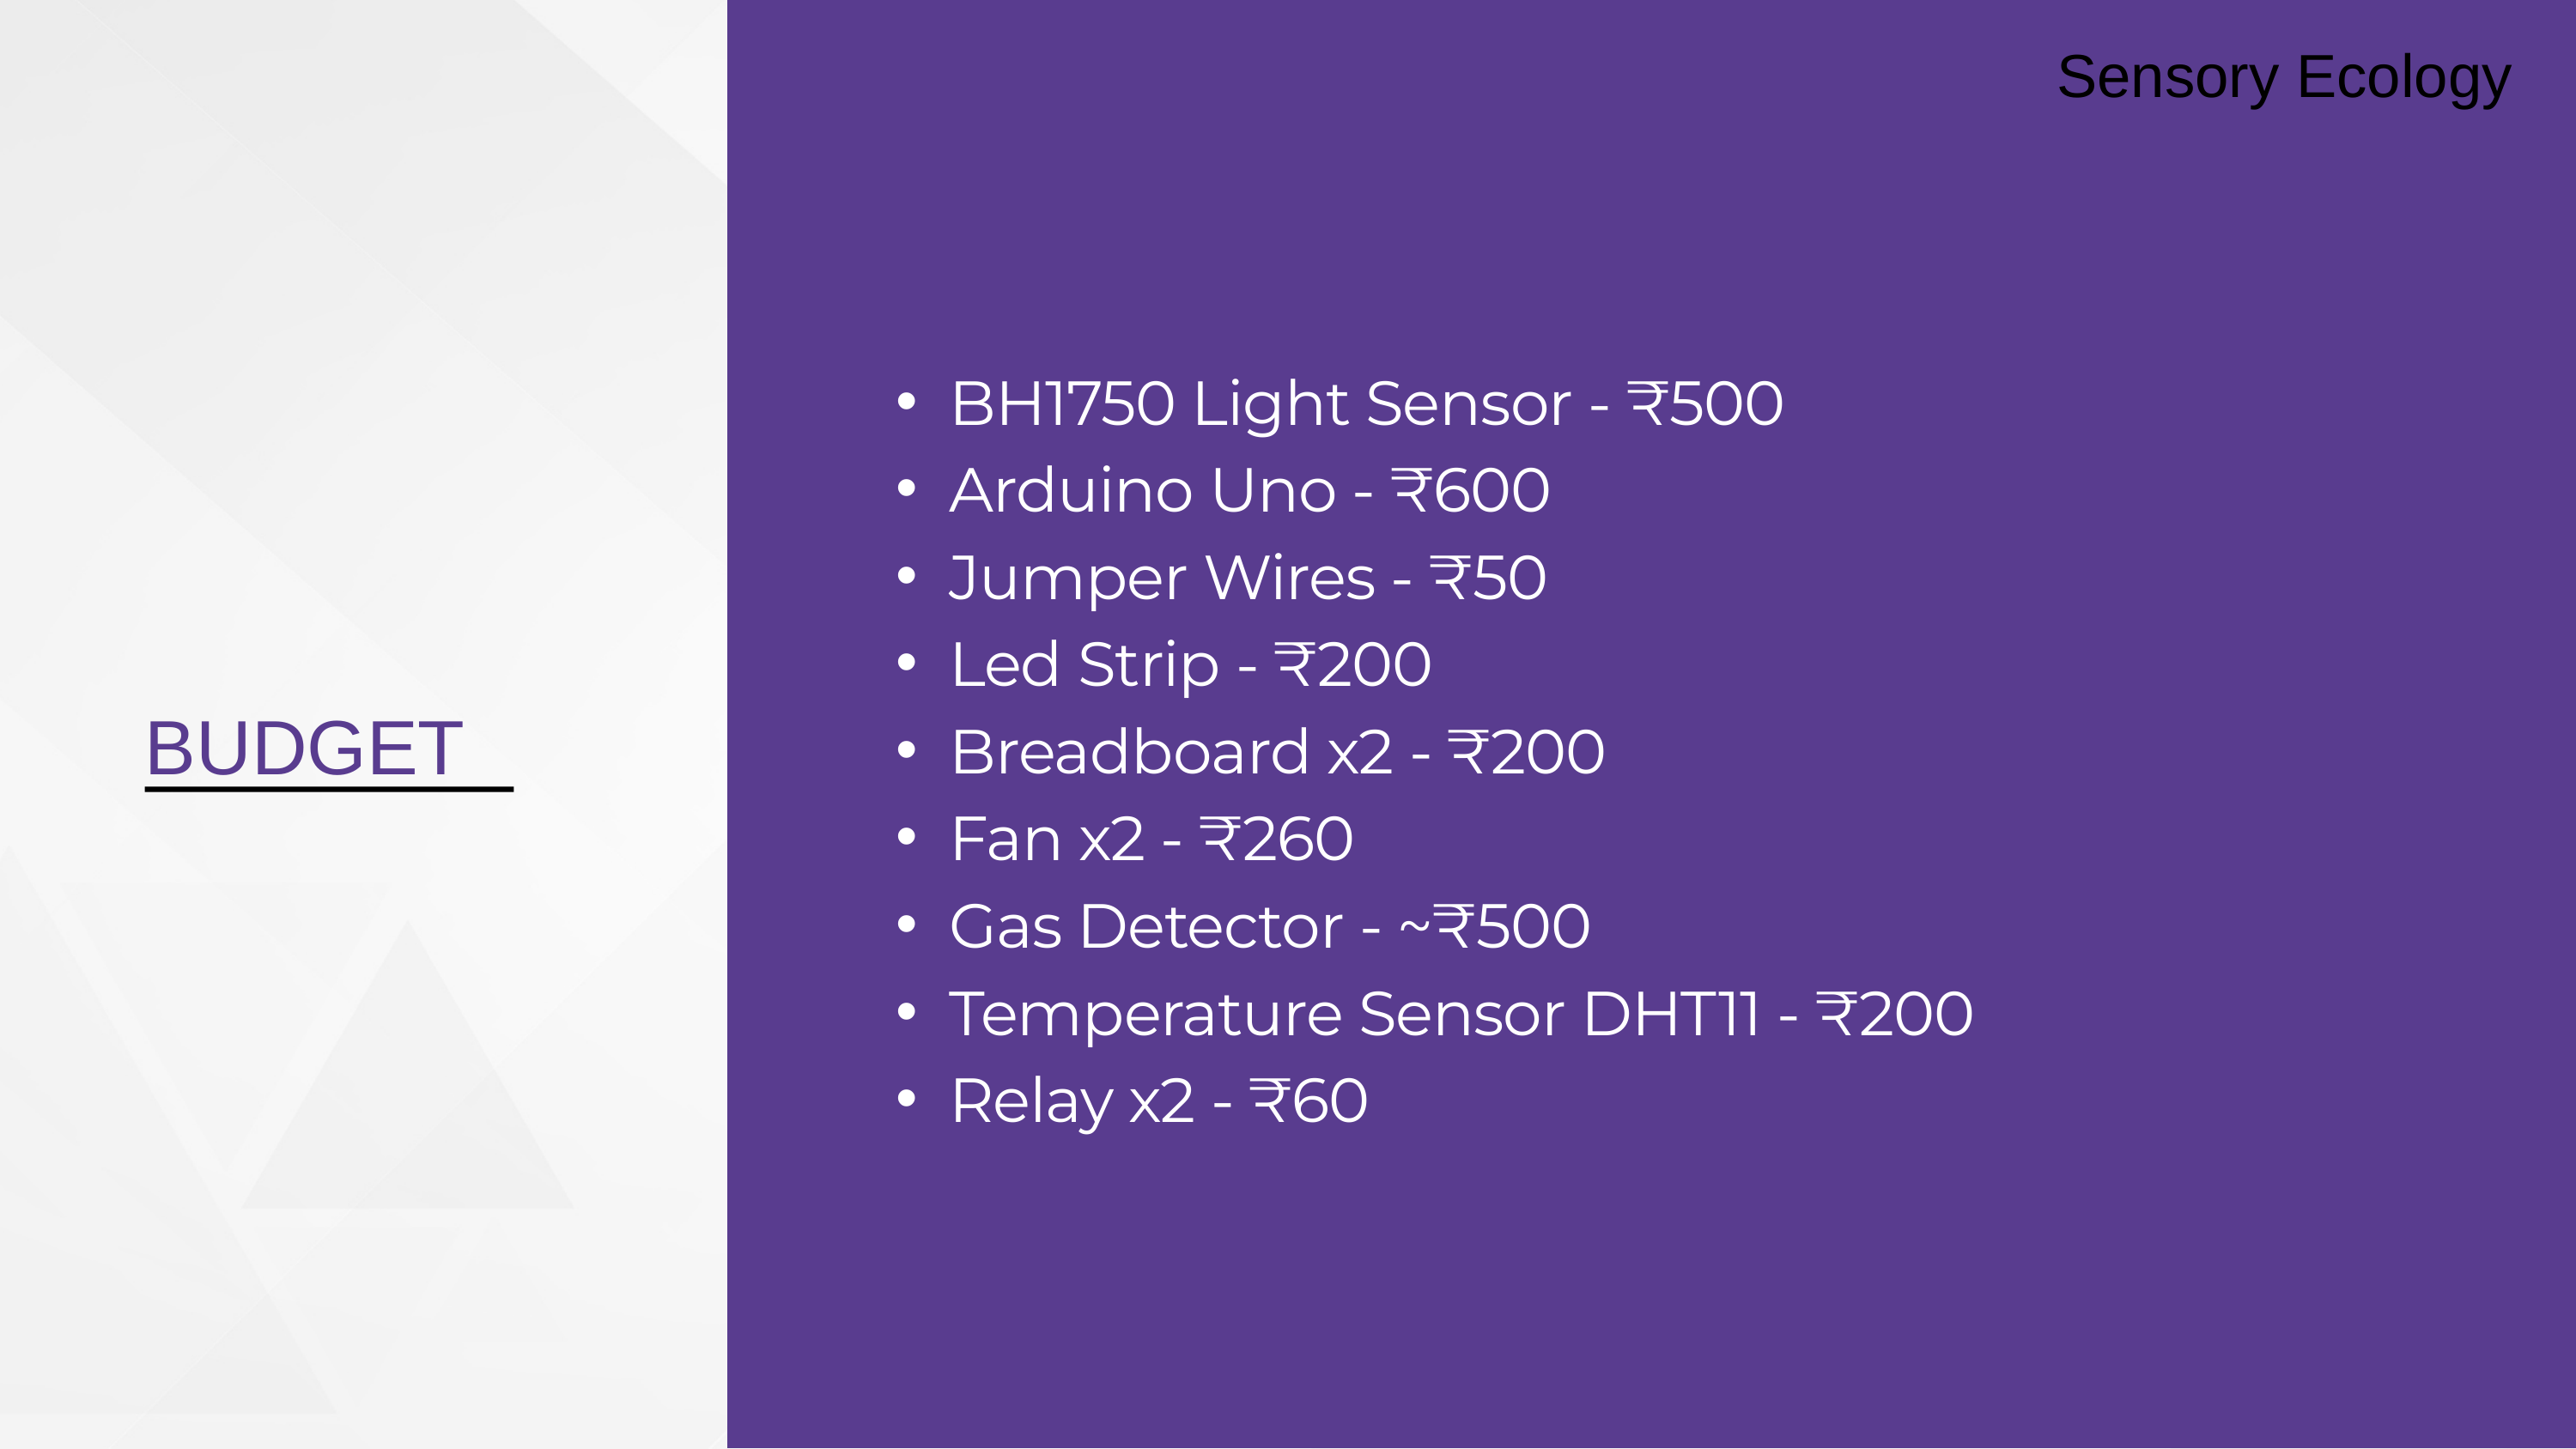

Sensory Ecology
BH1750 Light Sensor - ₹500
Arduino Uno - ₹600
Jumper Wires - ₹50
Led Strip - ₹200
Breadboard x2 - ₹200
Fan x2 - ₹260
Gas Detector - ~₹500
Temperature Sensor DHT11 - ₹200
Relay x2 - ₹60
BUDGET